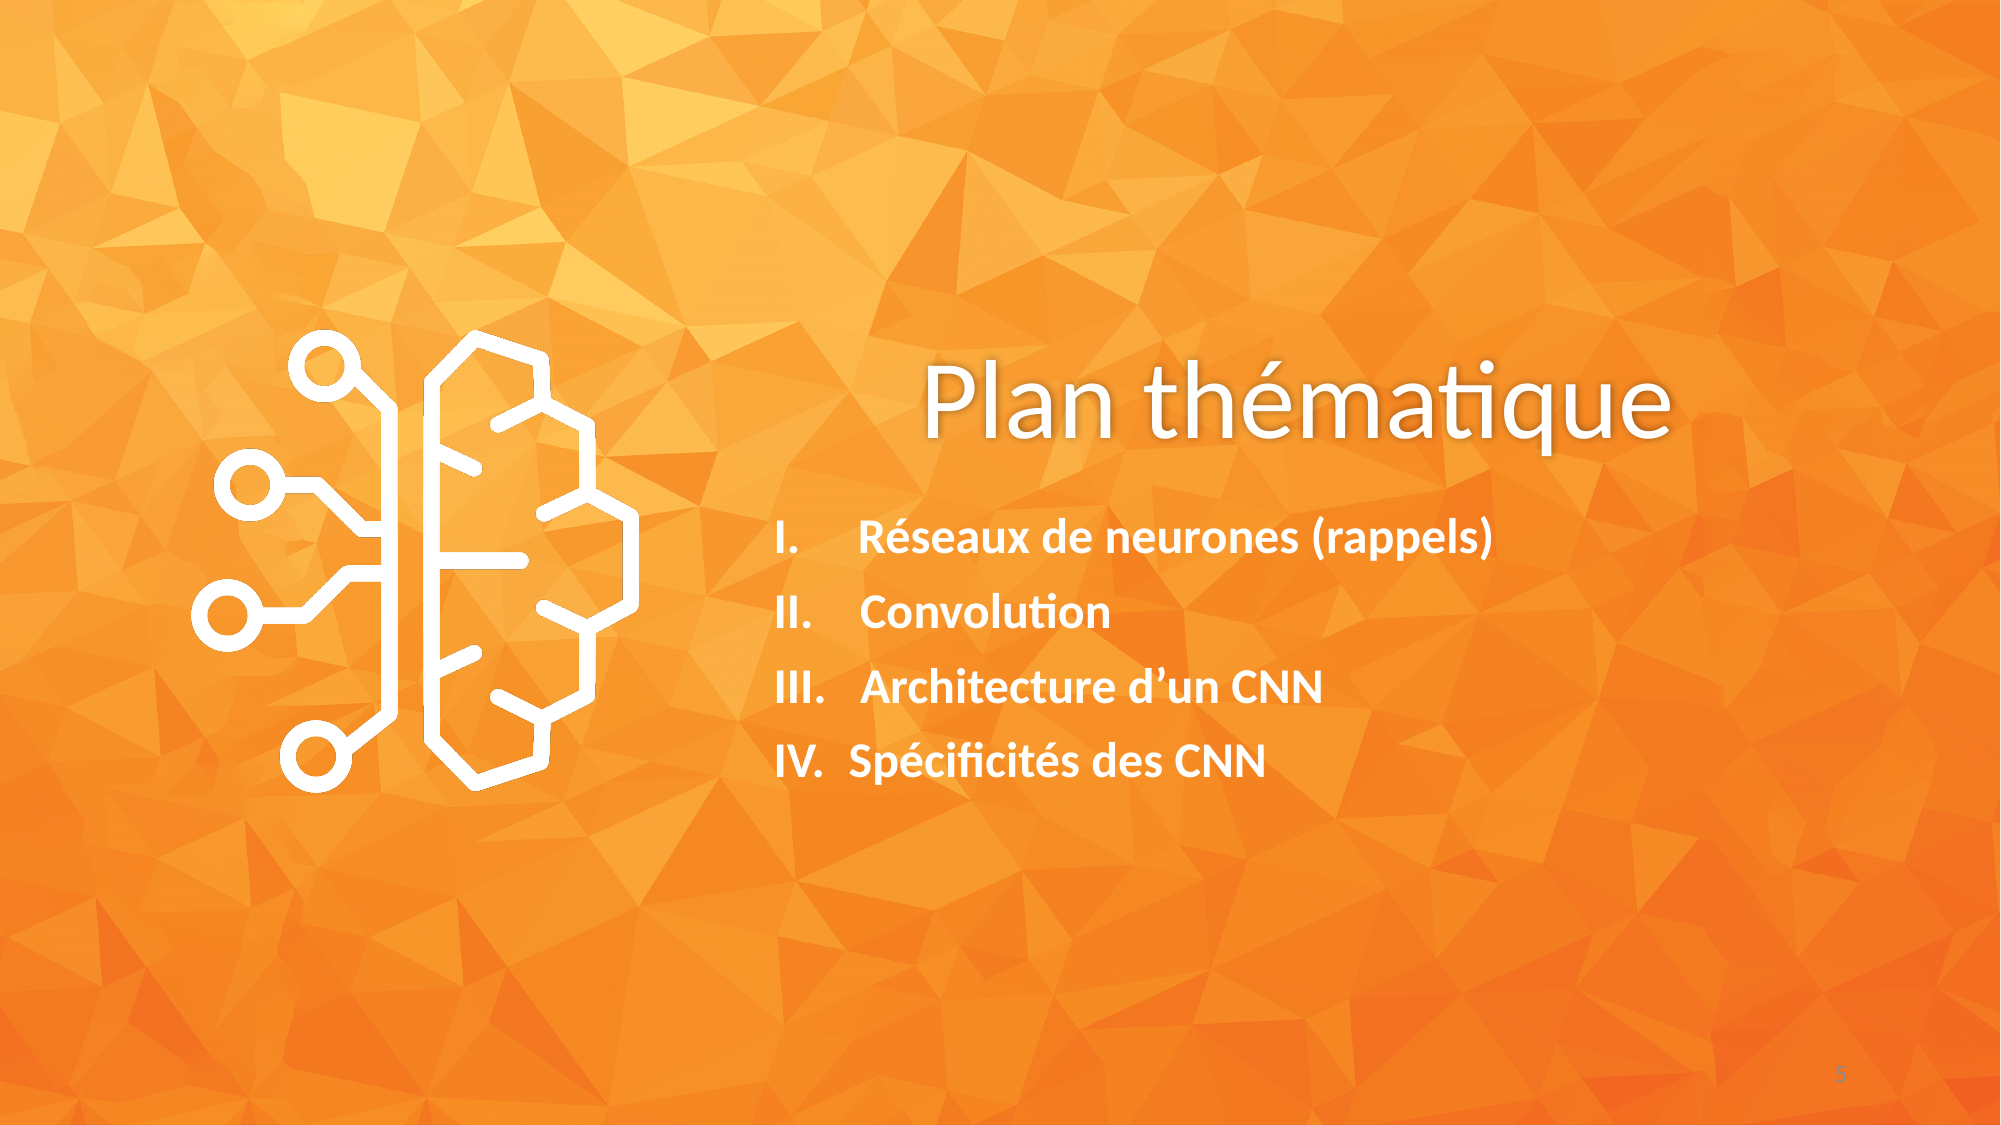

# Plan thématique
Réseaux de neurones (rappels)
 Convolution
 Architecture d’un CNN
Spécificités des CNN
5